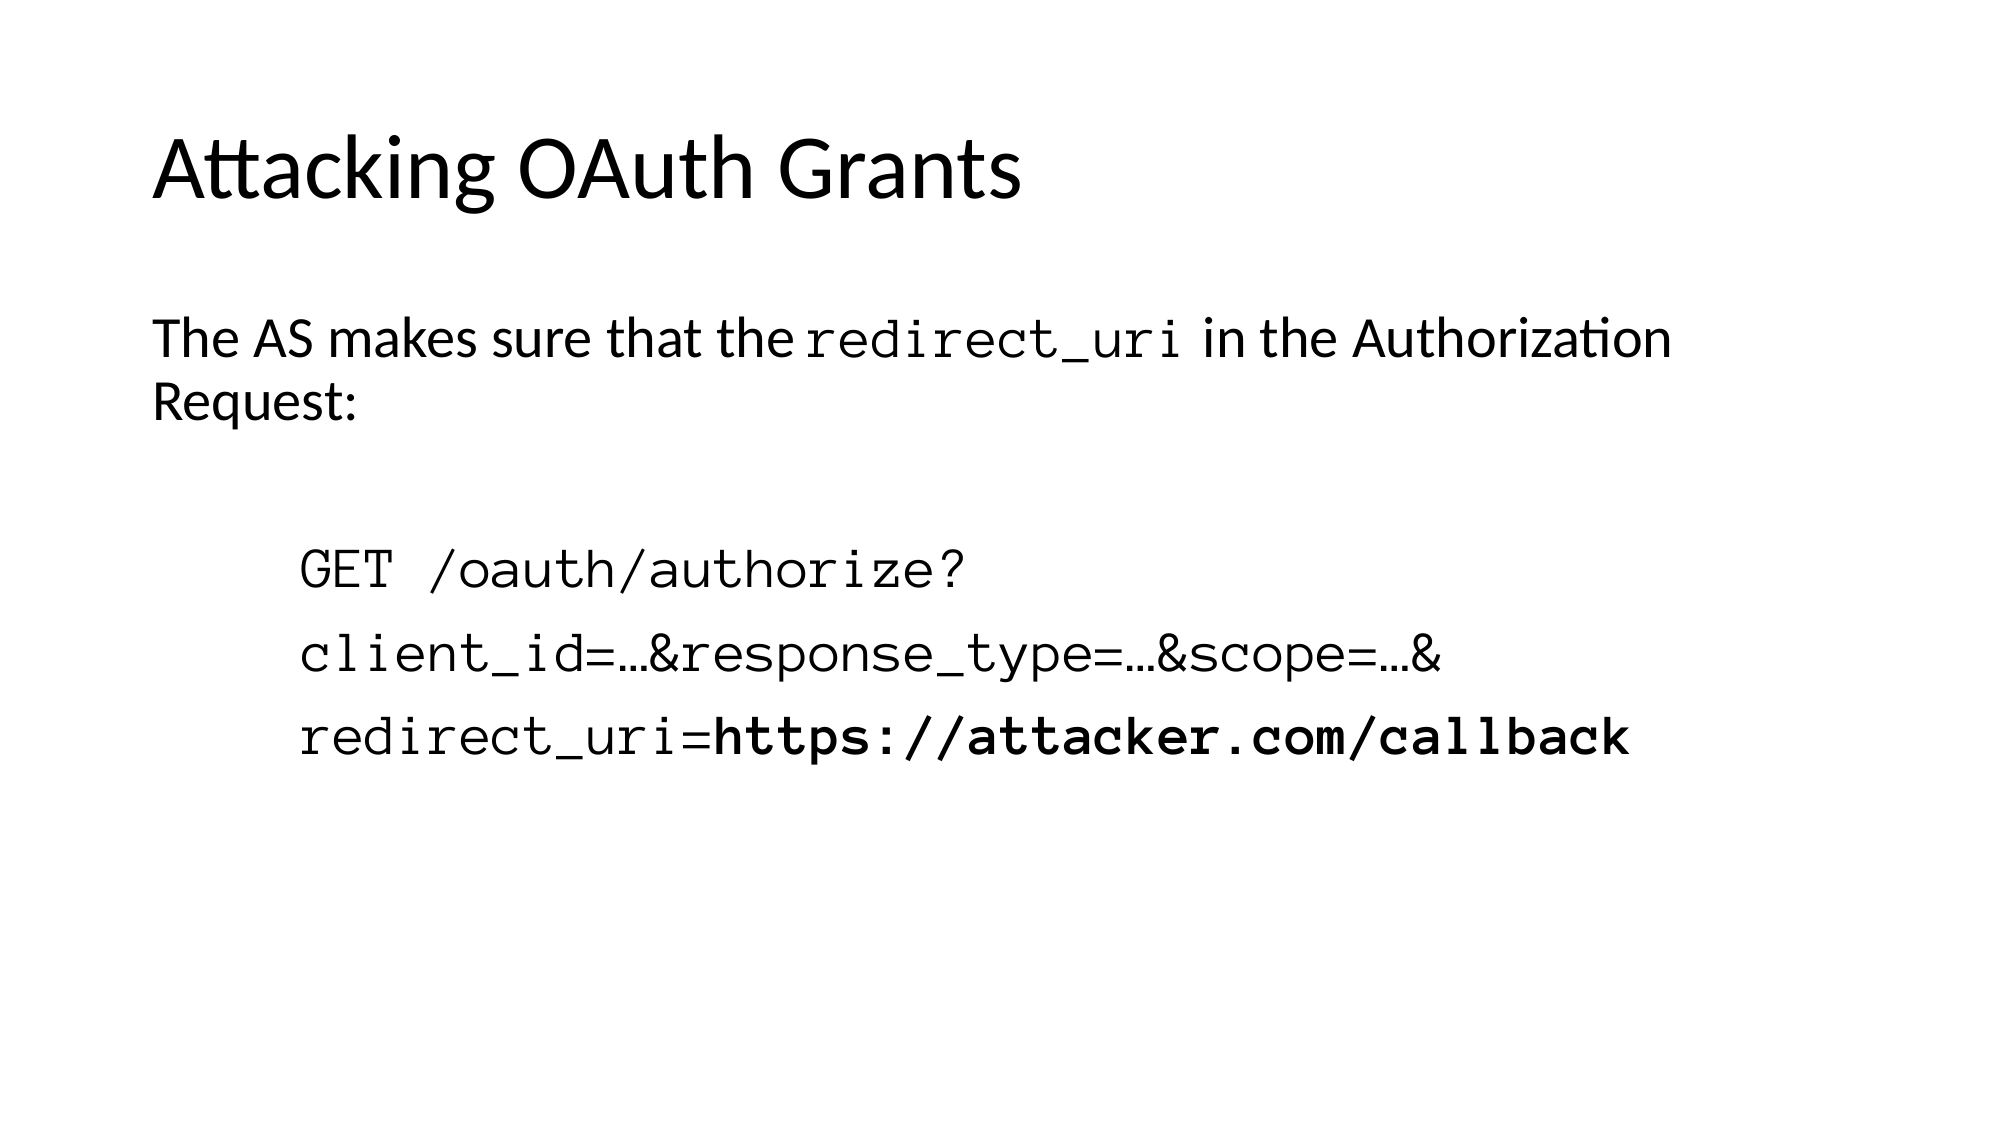

# Attacking OAuth Grants
The AS makes sure that the redirect_uri in the Authorization Request:

	GET /oauth/authorize?
	client_id=…&response_type=…&scope=…&
	redirect_uri=https://attacker.com/callback